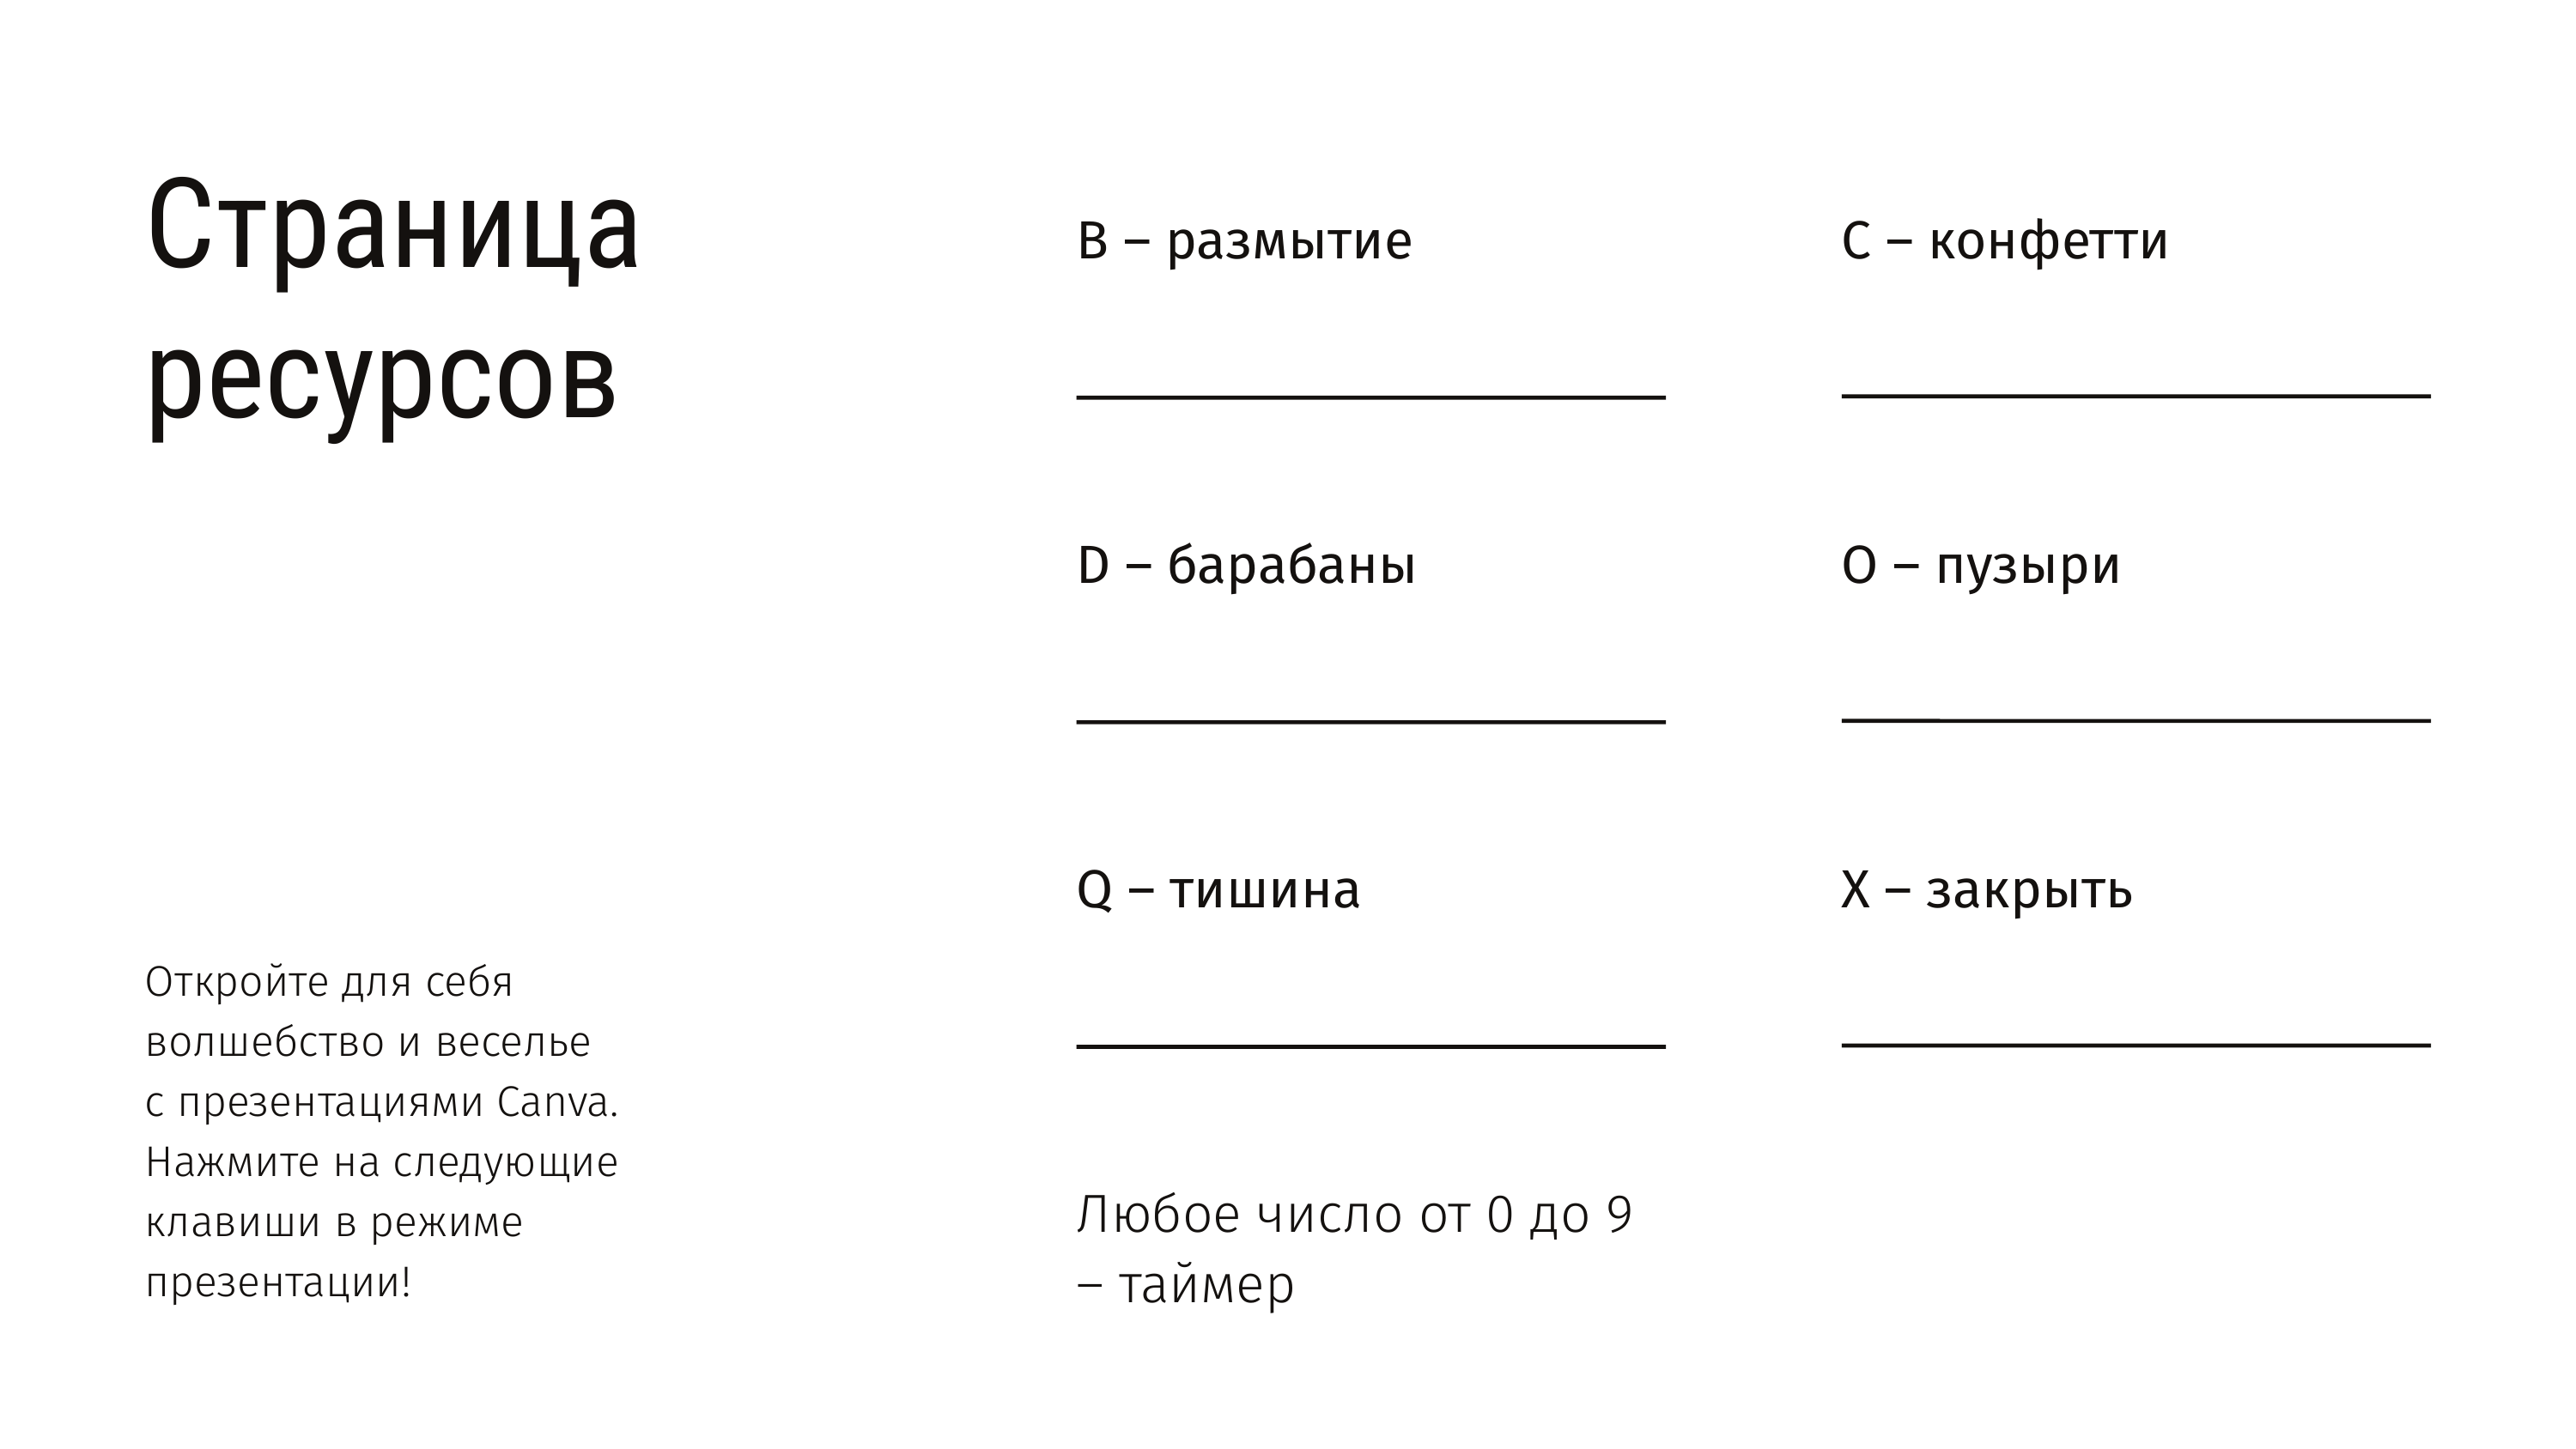

Страница ресурсов
B – размытие
C – конфетти

D – барабаны
O – пузыри

Q – тишина
X – закрыть
Откройте для себя волшебство и веселье
с презентациями Canva. Нажмите на следующие клавиши в режиме презентации!

Любое число от 0 до 9
– таймер